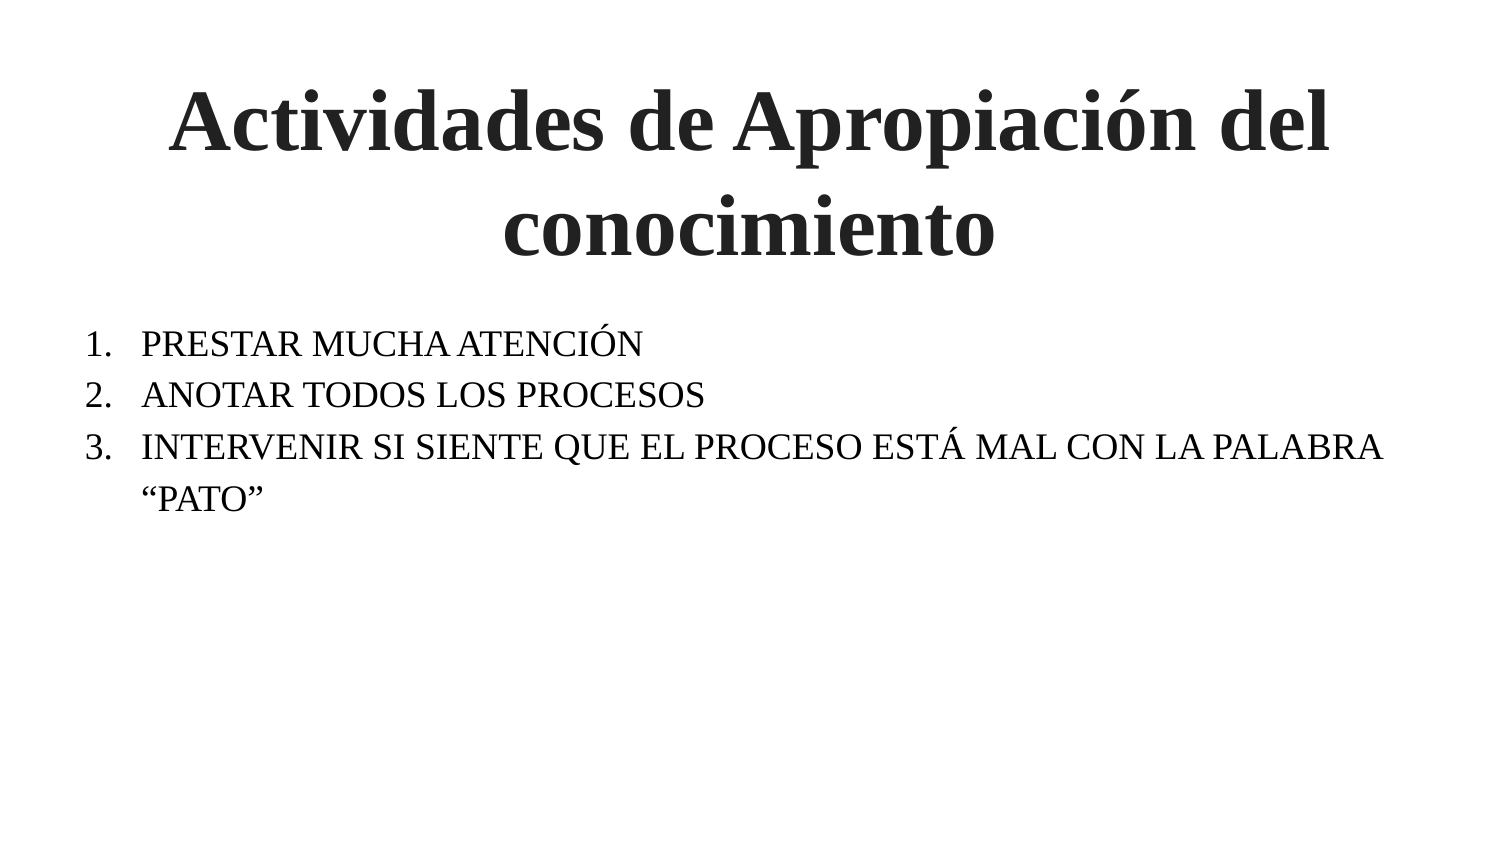

# Actividades de Apropiación del conocimiento
PRESTAR MUCHA ATENCIÓN
ANOTAR TODOS LOS PROCESOS
INTERVENIR SI SIENTE QUE EL PROCESO ESTÁ MAL CON LA PALABRA “PATO”